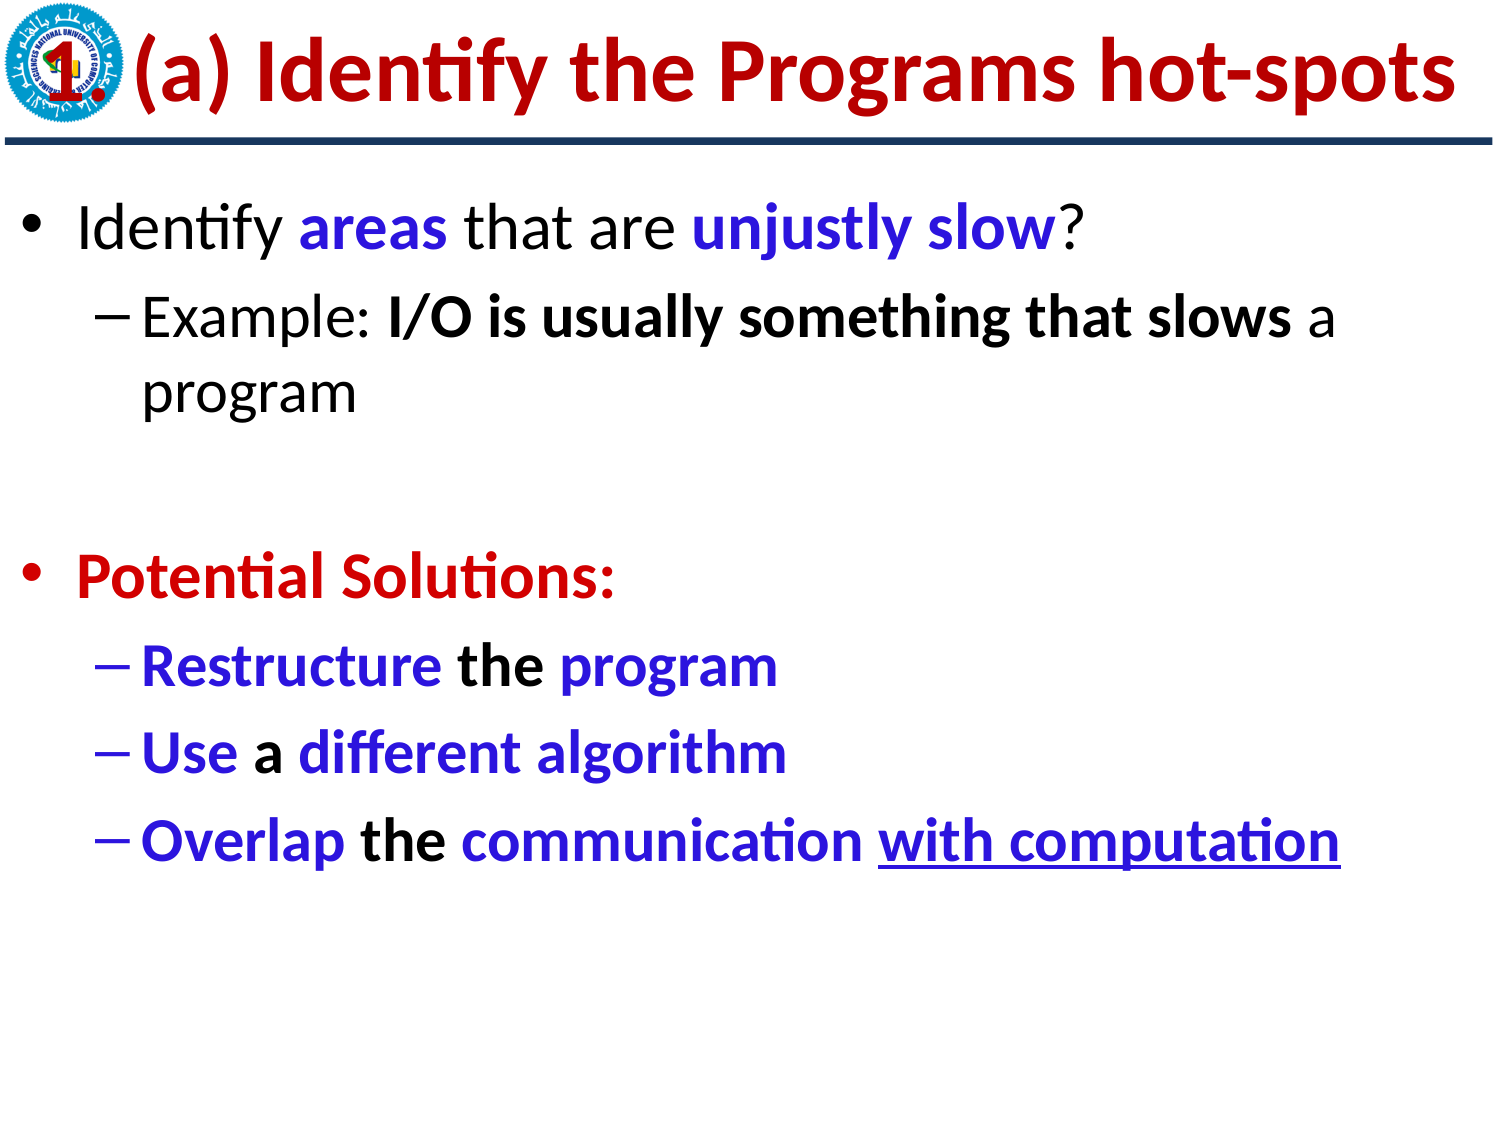

1. (a) Identify the Programs hot-spots

Identify areas that are unjustly slow?
Example: I/O is usually something that slows a program

Potential Solutions:
Restructure the program
Use a different algorithm
Overlap the communication with computation